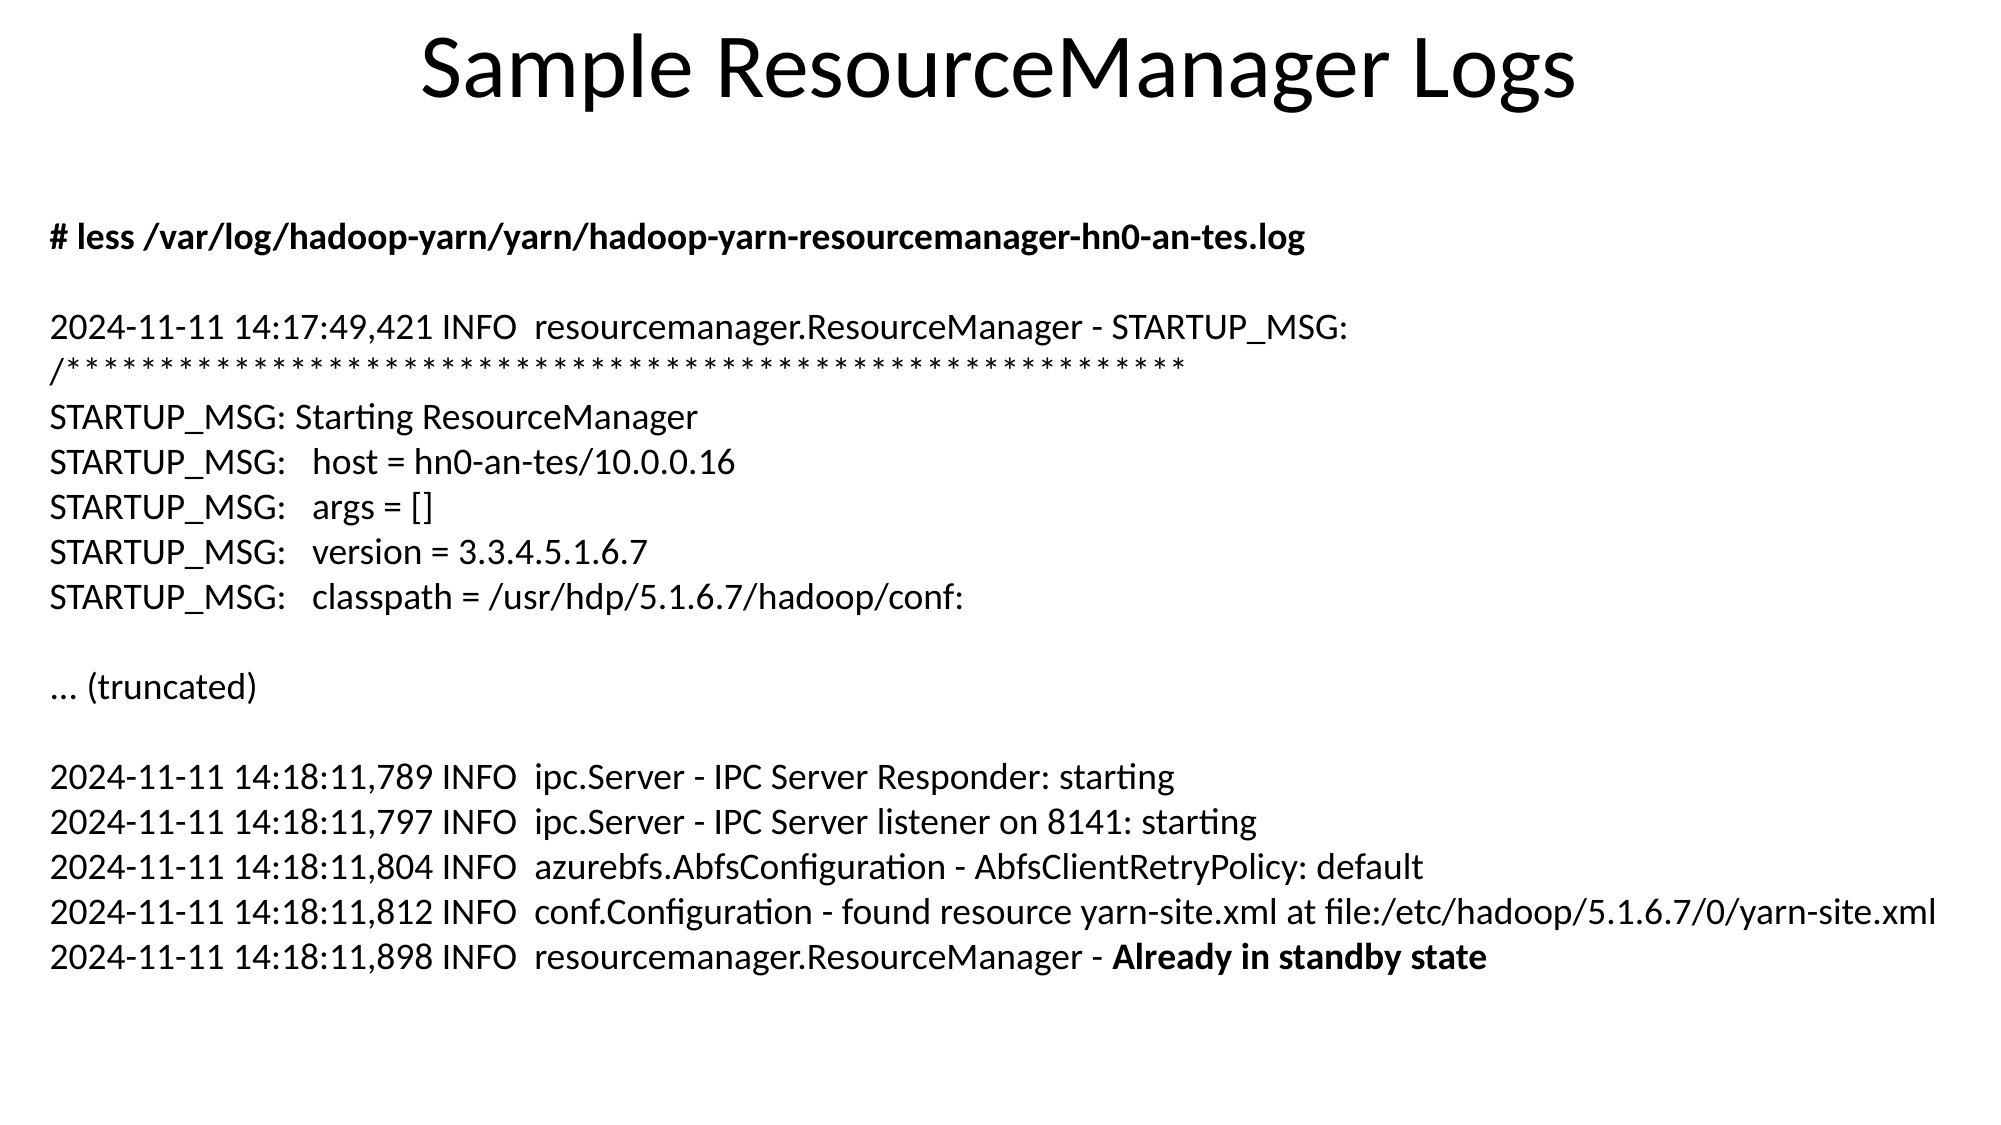

# Sample ResourceManager Logs
# less /var/log/hadoop-yarn/yarn/hadoop-yarn-resourcemanager-hn0-an-tes.log

2024-11-11 14:17:49,421 INFO  resourcemanager.ResourceManager - STARTUP_MSG:
/************************************************************
STARTUP_MSG: Starting ResourceManager
STARTUP_MSG:   host = hn0-an-tes/10.0.0.16
STARTUP_MSG:   args = []
STARTUP_MSG:   version = 3.3.4.5.1.6.7
STARTUP_MSG:   classpath = /usr/hdp/5.1.6.7/hadoop/conf:
... (truncated)
2024-11-11 14:18:11,789 INFO  ipc.Server - IPC Server Responder: starting
2024-11-11 14:18:11,797 INFO  ipc.Server - IPC Server listener on 8141: starting
2024-11-11 14:18:11,804 INFO  azurebfs.AbfsConfiguration - AbfsClientRetryPolicy: default
2024-11-11 14:18:11,812 INFO  conf.Configuration - found resource yarn-site.xml at file:/etc/hadoop/5.1.6.7/0/yarn-site.xml
2024-11-11 14:18:11,898 INFO  resourcemanager.ResourceManager - Already in standby state